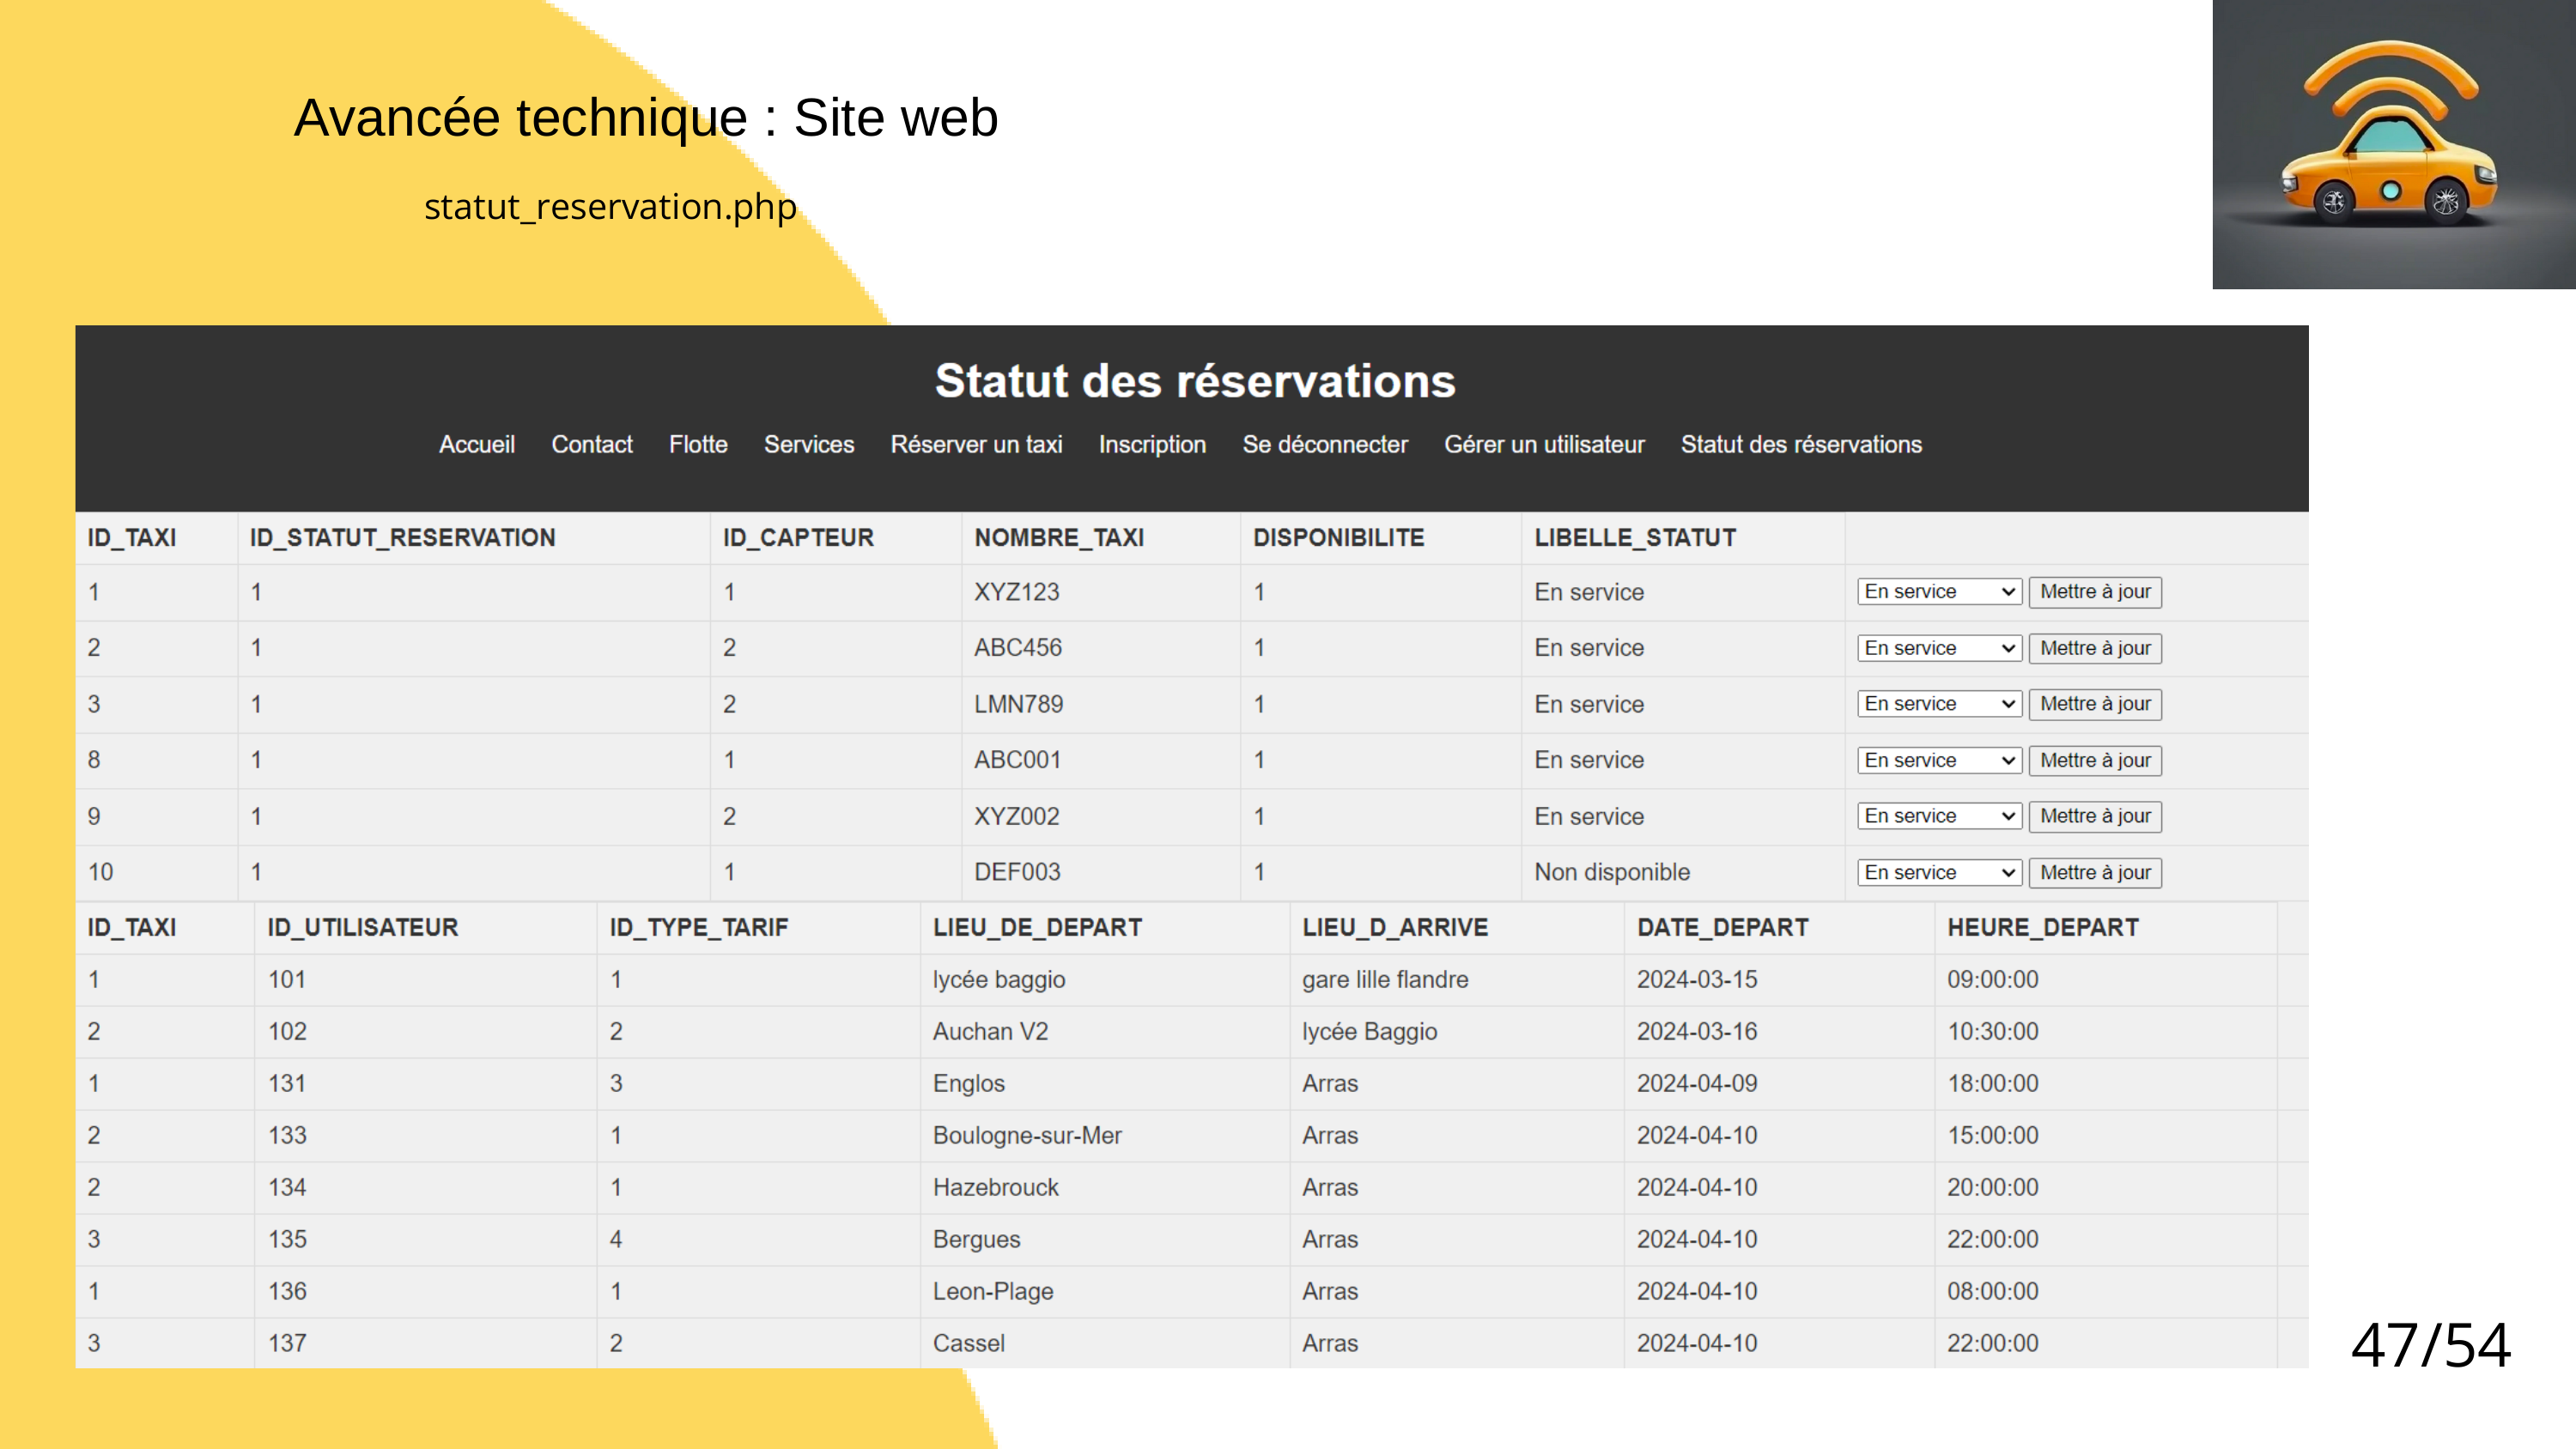

Avancée technique : Site web
statut_reservation.php

47/54